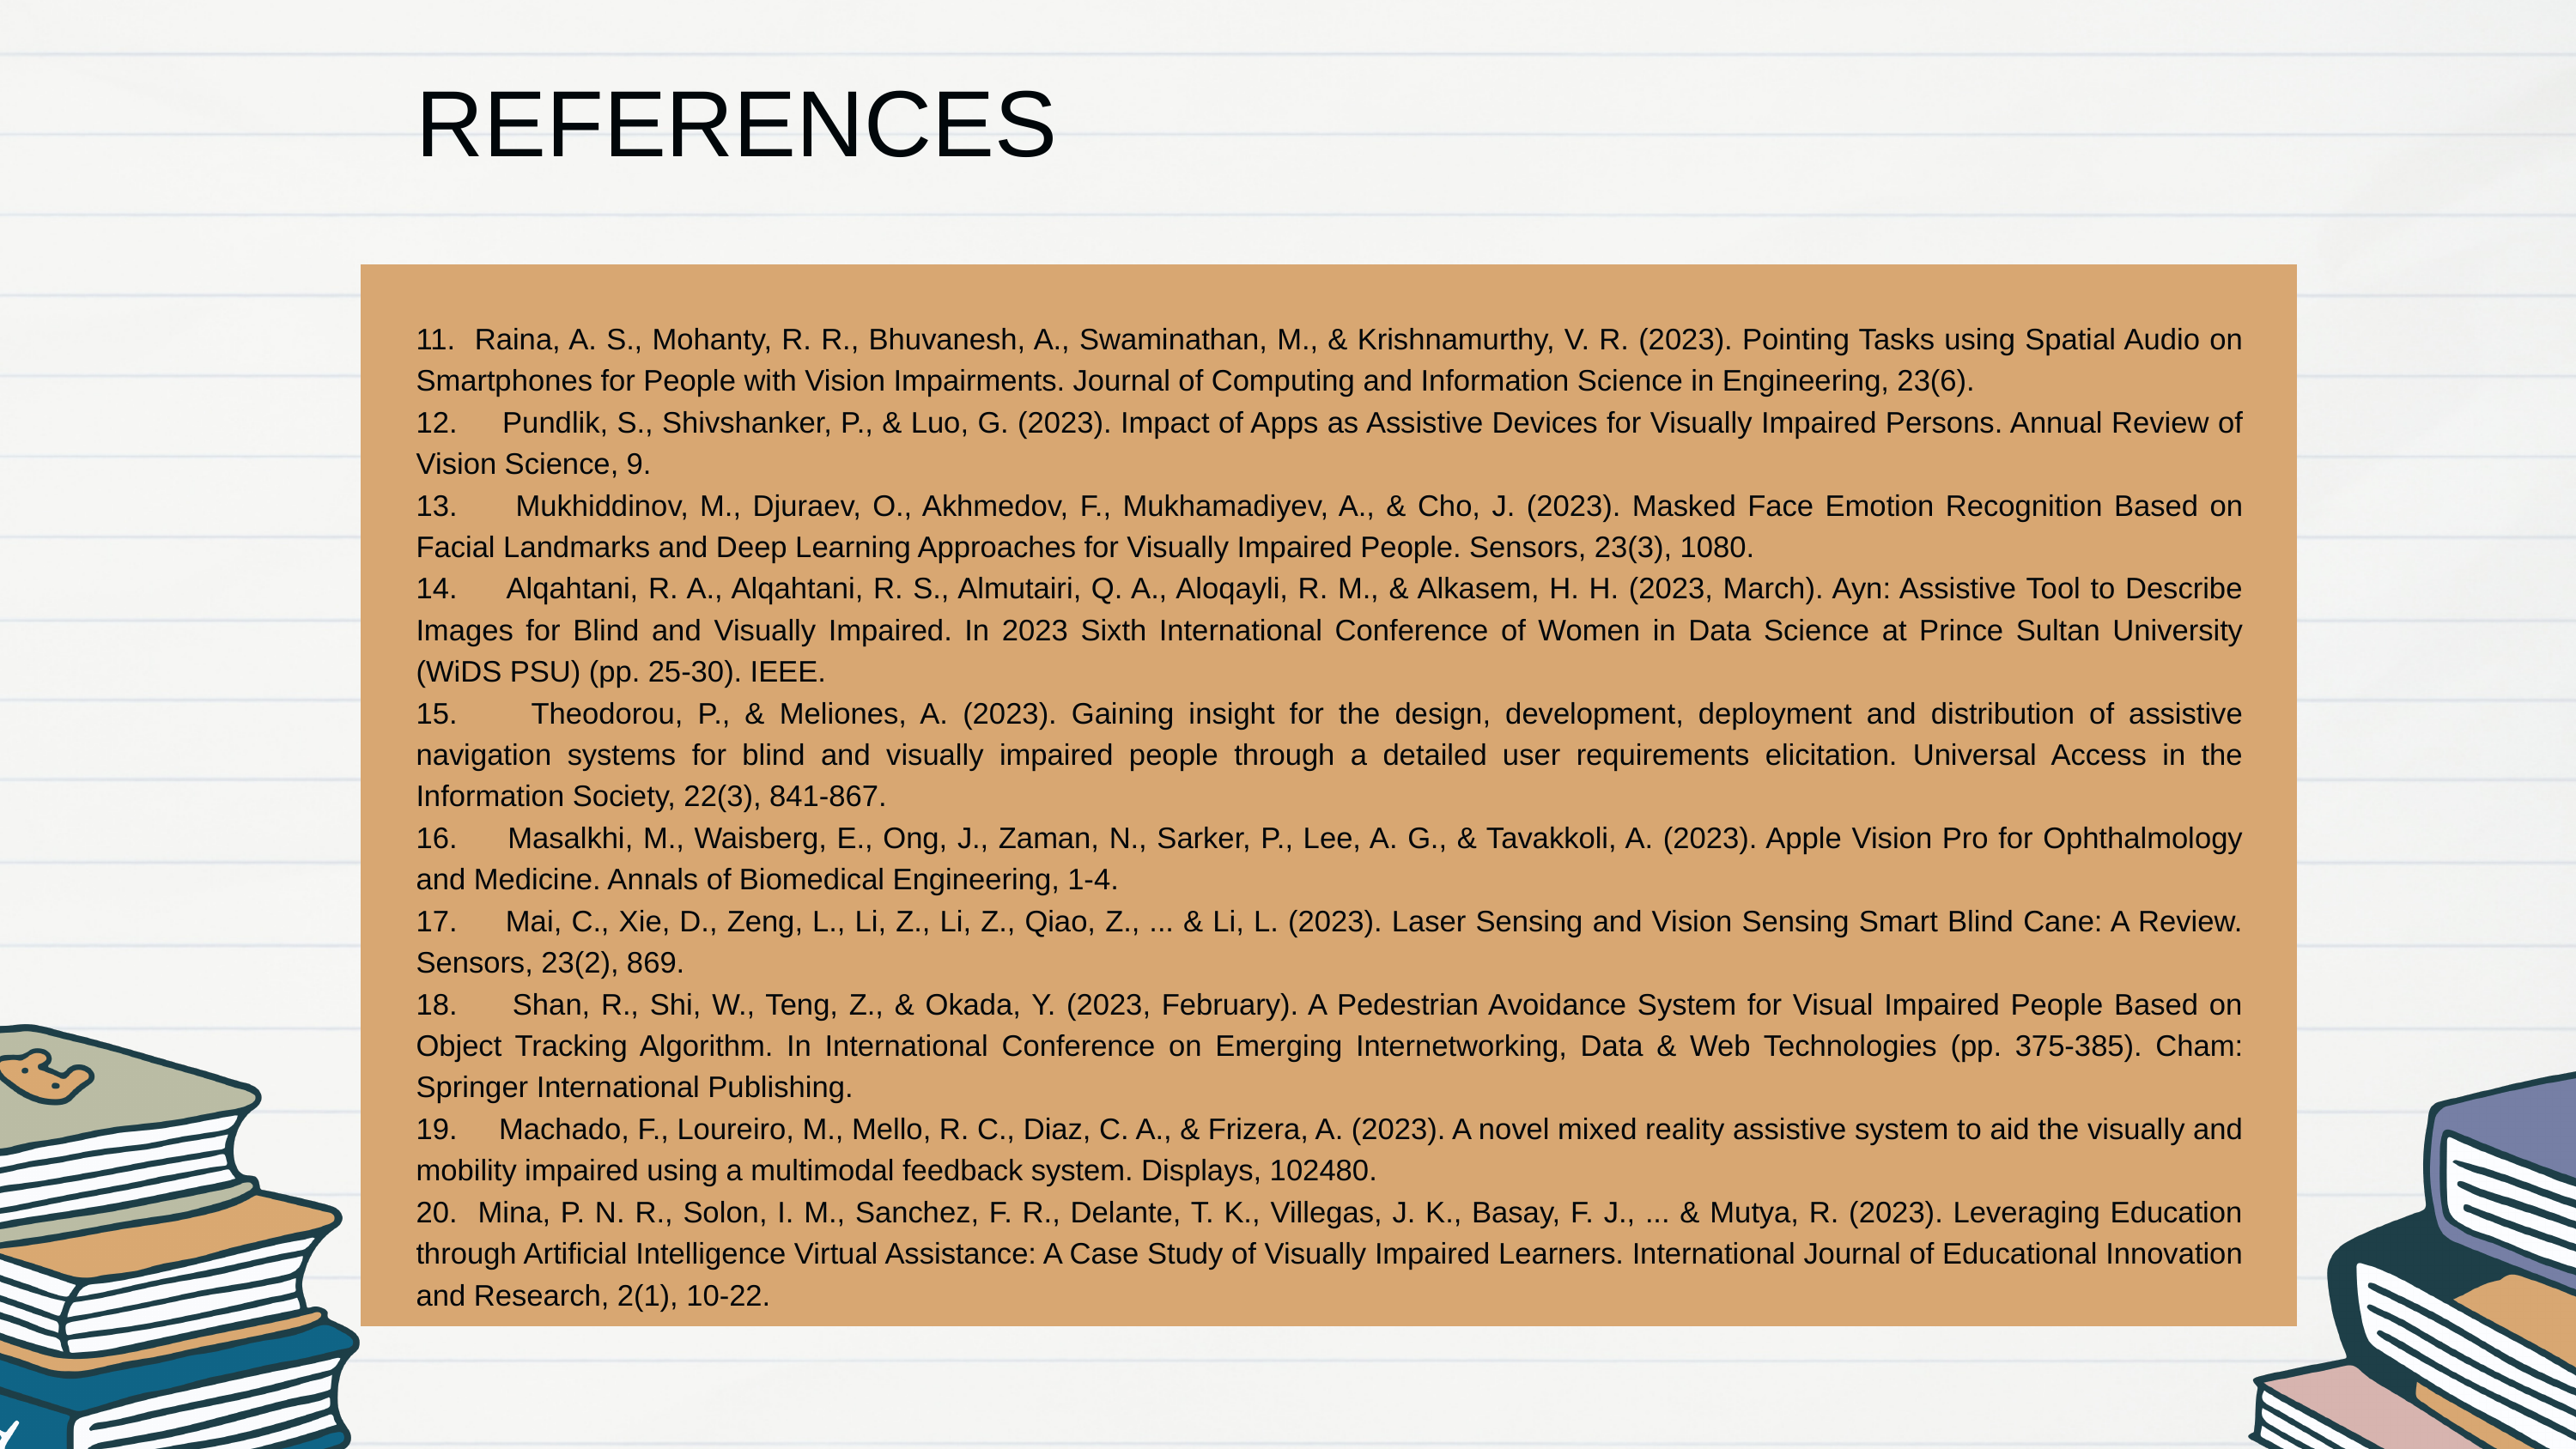

REFERENCES

11.  Raina, A. S., Mohanty, R. R., Bhuvanesh, A., Swaminathan, M., & Krishnamurthy, V. R. (2023). Pointing Tasks using Spatial Audio on Smartphones for People with Vision Impairments. Journal of Computing and Information Science in Engineering, 23(6).
12.     Pundlik, S., Shivshanker, P., & Luo, G. (2023). Impact of Apps as Assistive Devices for Visually Impaired Persons. Annual Review of Vision Science, 9.
13.     Mukhiddinov, M., Djuraev, O., Akhmedov, F., Mukhamadiyev, A., & Cho, J. (2023). Masked Face Emotion Recognition Based on Facial Landmarks and Deep Learning Approaches for Visually Impaired People. Sensors, 23(3), 1080.
14.     Alqahtani, R. A., Alqahtani, R. S., Almutairi, Q. A., Aloqayli, R. M., & Alkasem, H. H. (2023, March). Ayn: Assistive Tool to Describe Images for Blind and Visually Impaired. In 2023 Sixth International Conference of Women in Data Science at Prince Sultan University (WiDS PSU) (pp. 25-30). IEEE.
15.     Theodorou, P., & Meliones, A. (2023). Gaining insight for the design, development, deployment and distribution of assistive navigation systems for blind and visually impaired people through a detailed user requirements elicitation. Universal Access in the Information Society, 22(3), 841-867.
16.     Masalkhi, M., Waisberg, E., Ong, J., Zaman, N., Sarker, P., Lee, A. G., & Tavakkoli, A. (2023). Apple Vision Pro for Ophthalmology and Medicine. Annals of Biomedical Engineering, 1-4.
17.     Mai, C., Xie, D., Zeng, L., Li, Z., Li, Z., Qiao, Z., ... & Li, L. (2023). Laser Sensing and Vision Sensing Smart Blind Cane: A Review. Sensors, 23(2), 869.
18.     Shan, R., Shi, W., Teng, Z., & Okada, Y. (2023, February). A Pedestrian Avoidance System for Visual Impaired People Based on Object Tracking Algorithm. In International Conference on Emerging Internetworking, Data & Web Technologies (pp. 375-385). Cham: Springer International Publishing.
19.     Machado, F., Loureiro, M., Mello, R. C., Diaz, C. A., & Frizera, A. (2023). A novel mixed reality assistive system to aid the visually and mobility impaired using a multimodal feedback system. Displays, 102480.
20.  Mina, P. N. R., Solon, I. M., Sanchez, F. R., Delante, T. K., Villegas, J. K., Basay, F. J., ... & Mutya, R. (2023). Leveraging Education through Artificial Intelligence Virtual Assistance: A Case Study of Visually Impaired Learners. International Journal of Educational Innovation and Research, 2(1), 10-22.